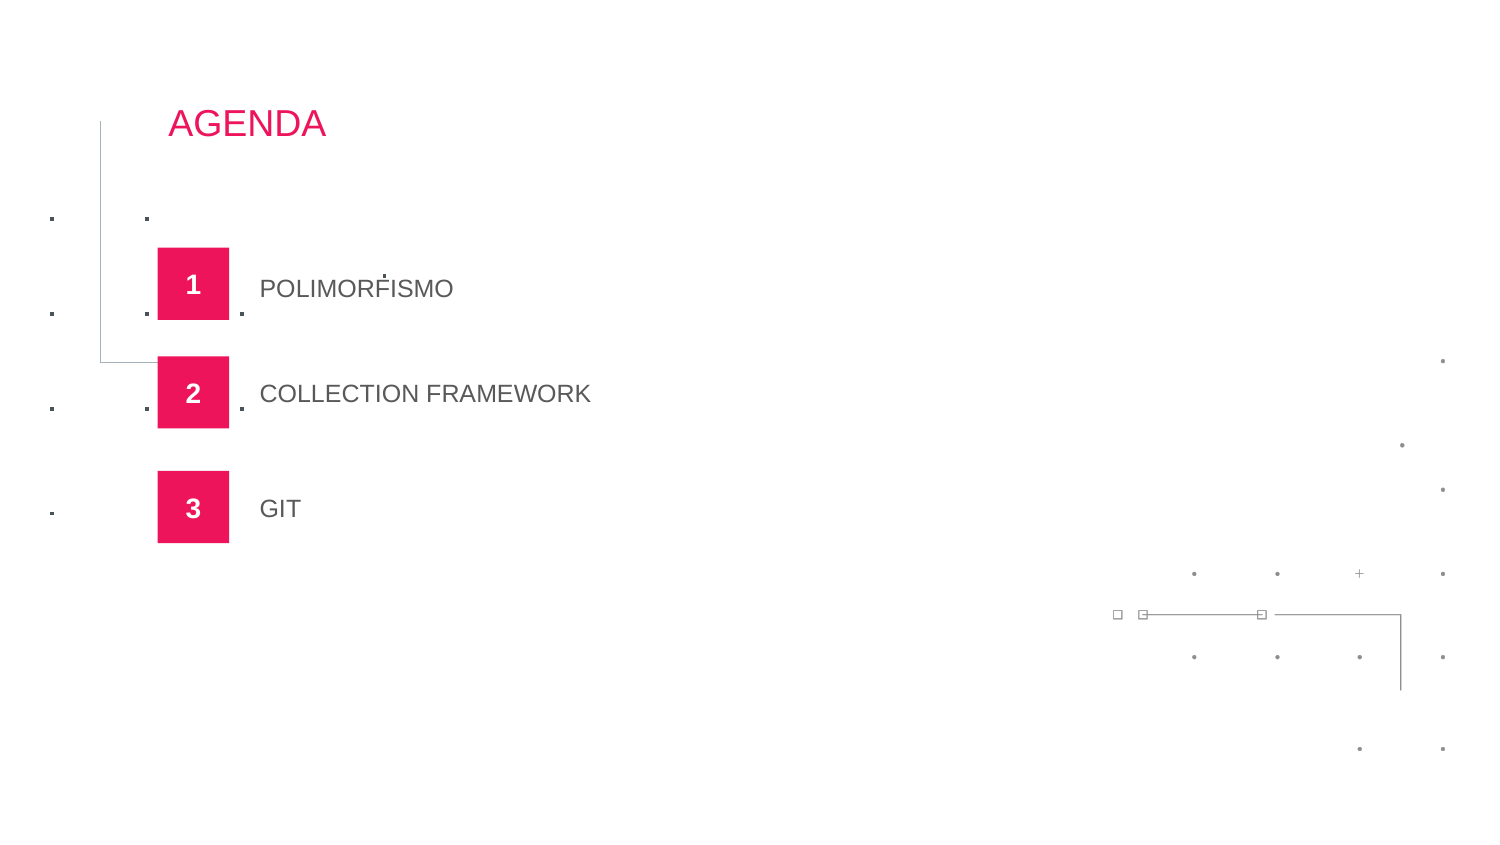

AGENDA
1
POLIMORFISMO
2
COLLECTION FRAMEWORK
3
GIT